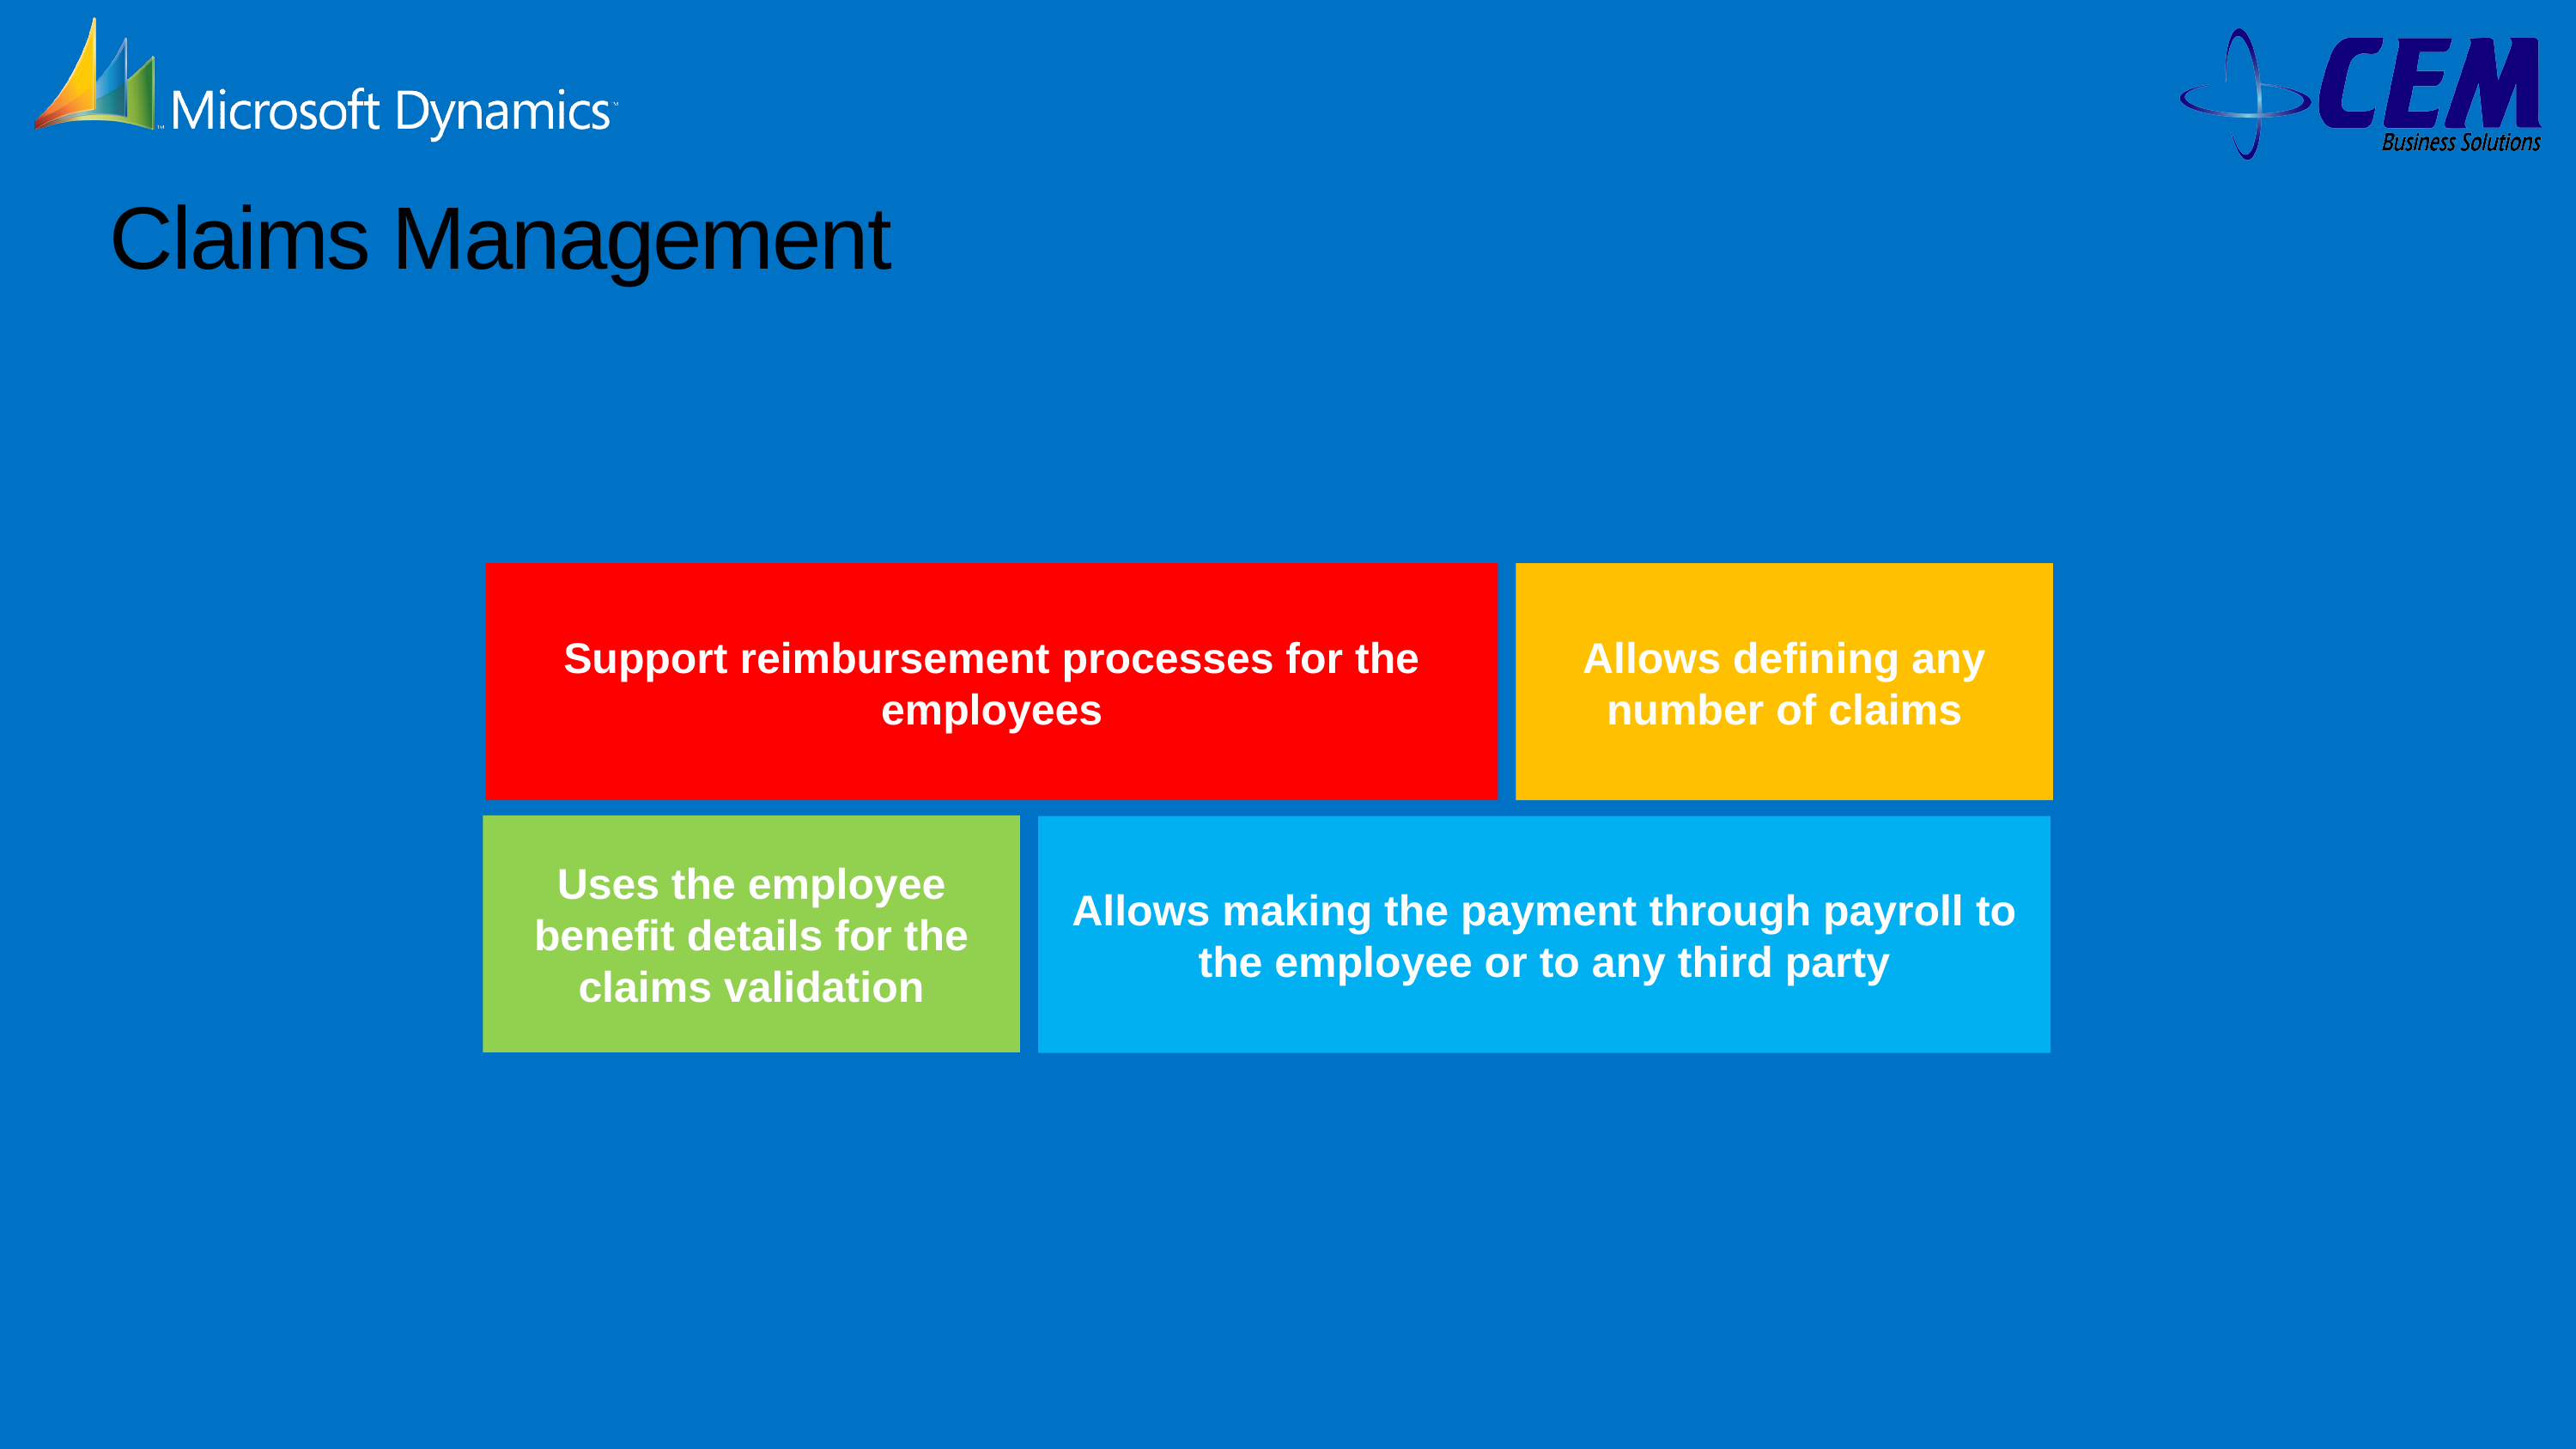

# Claims Management
Support reimbursement processes for the employees
Allows defining any number of claims
Uses the employee benefit details for the claims validation
Allows making the payment through payroll to the employee or to any third party